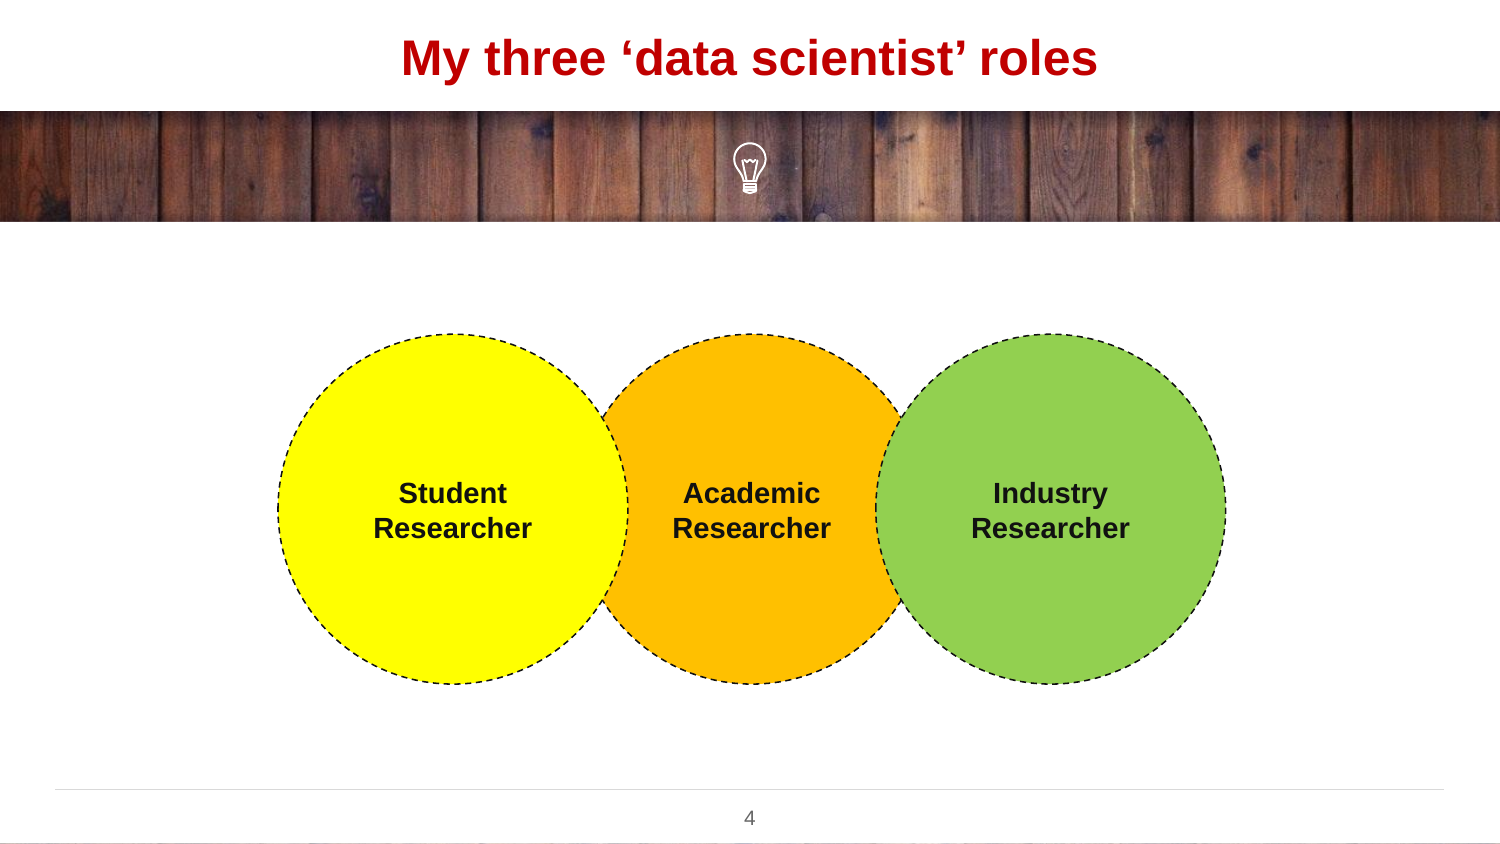

# My three ‘data scientist’ roles

Student Researcher
Academic Researcher
Industry Researcher
4